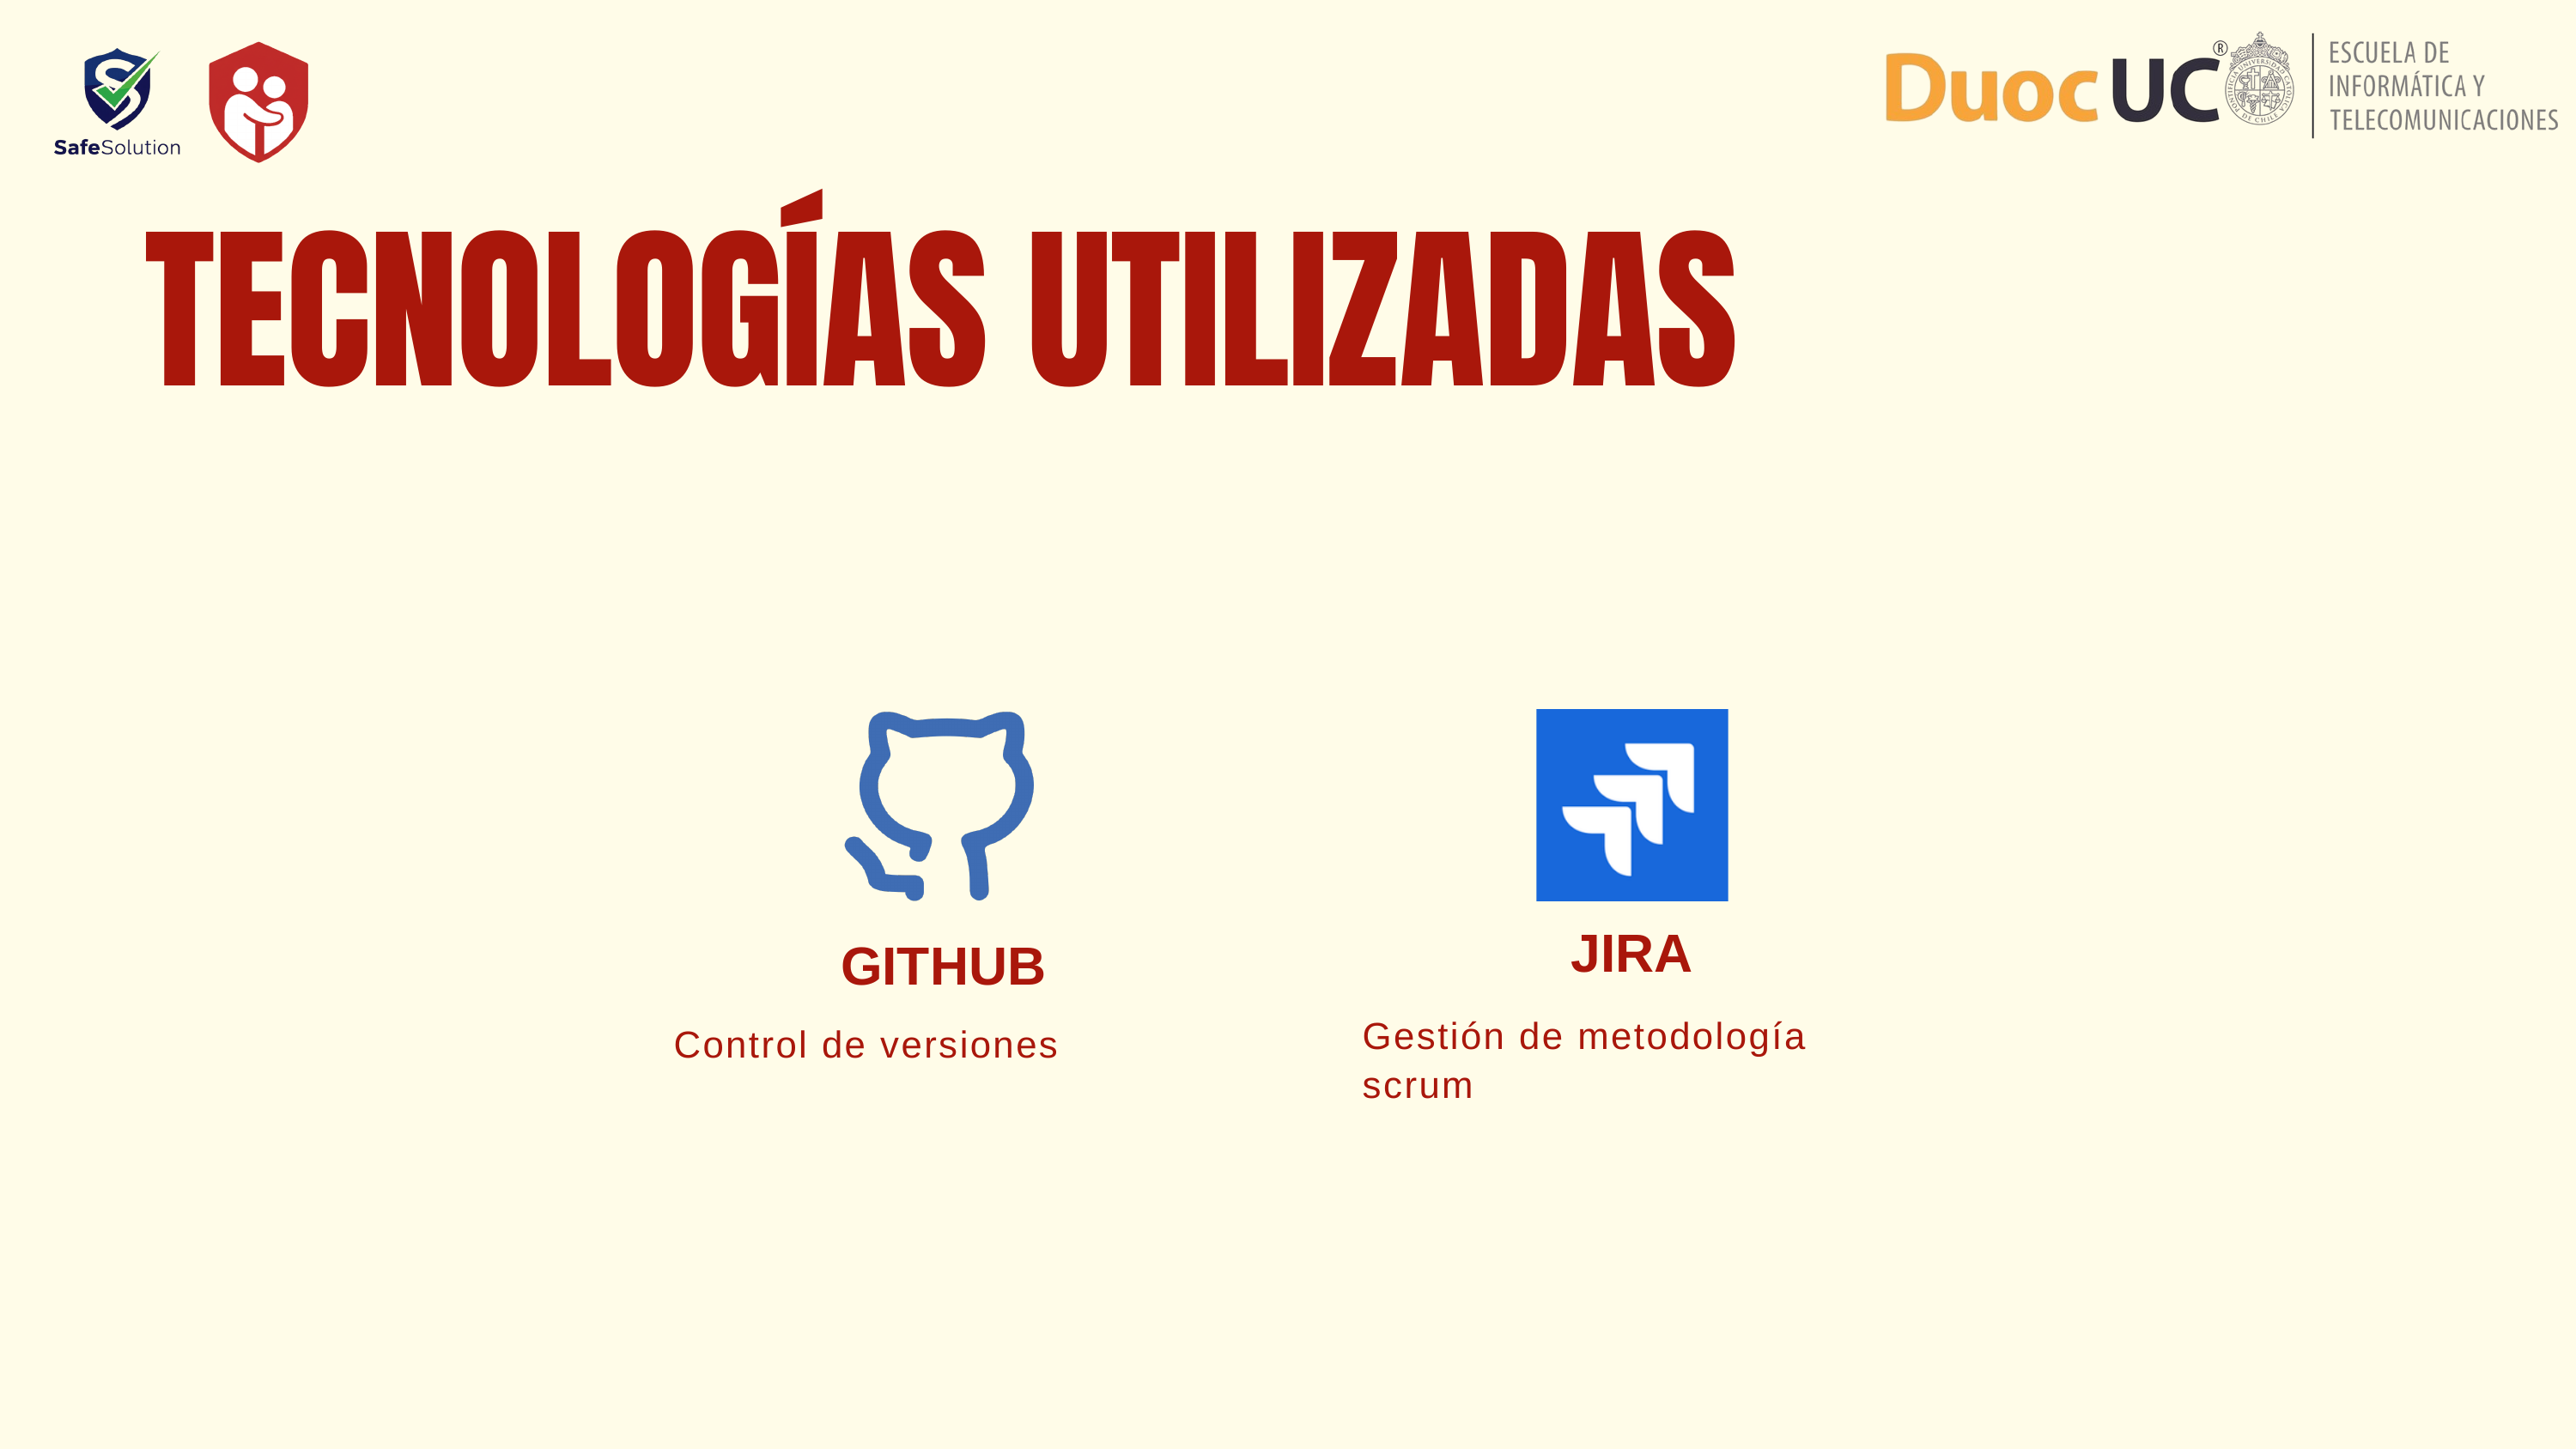

TECNOLOGÍAS UTILIZADAS

JIRA
GITHUB
Gestión de metodología scrum
Control de versiones